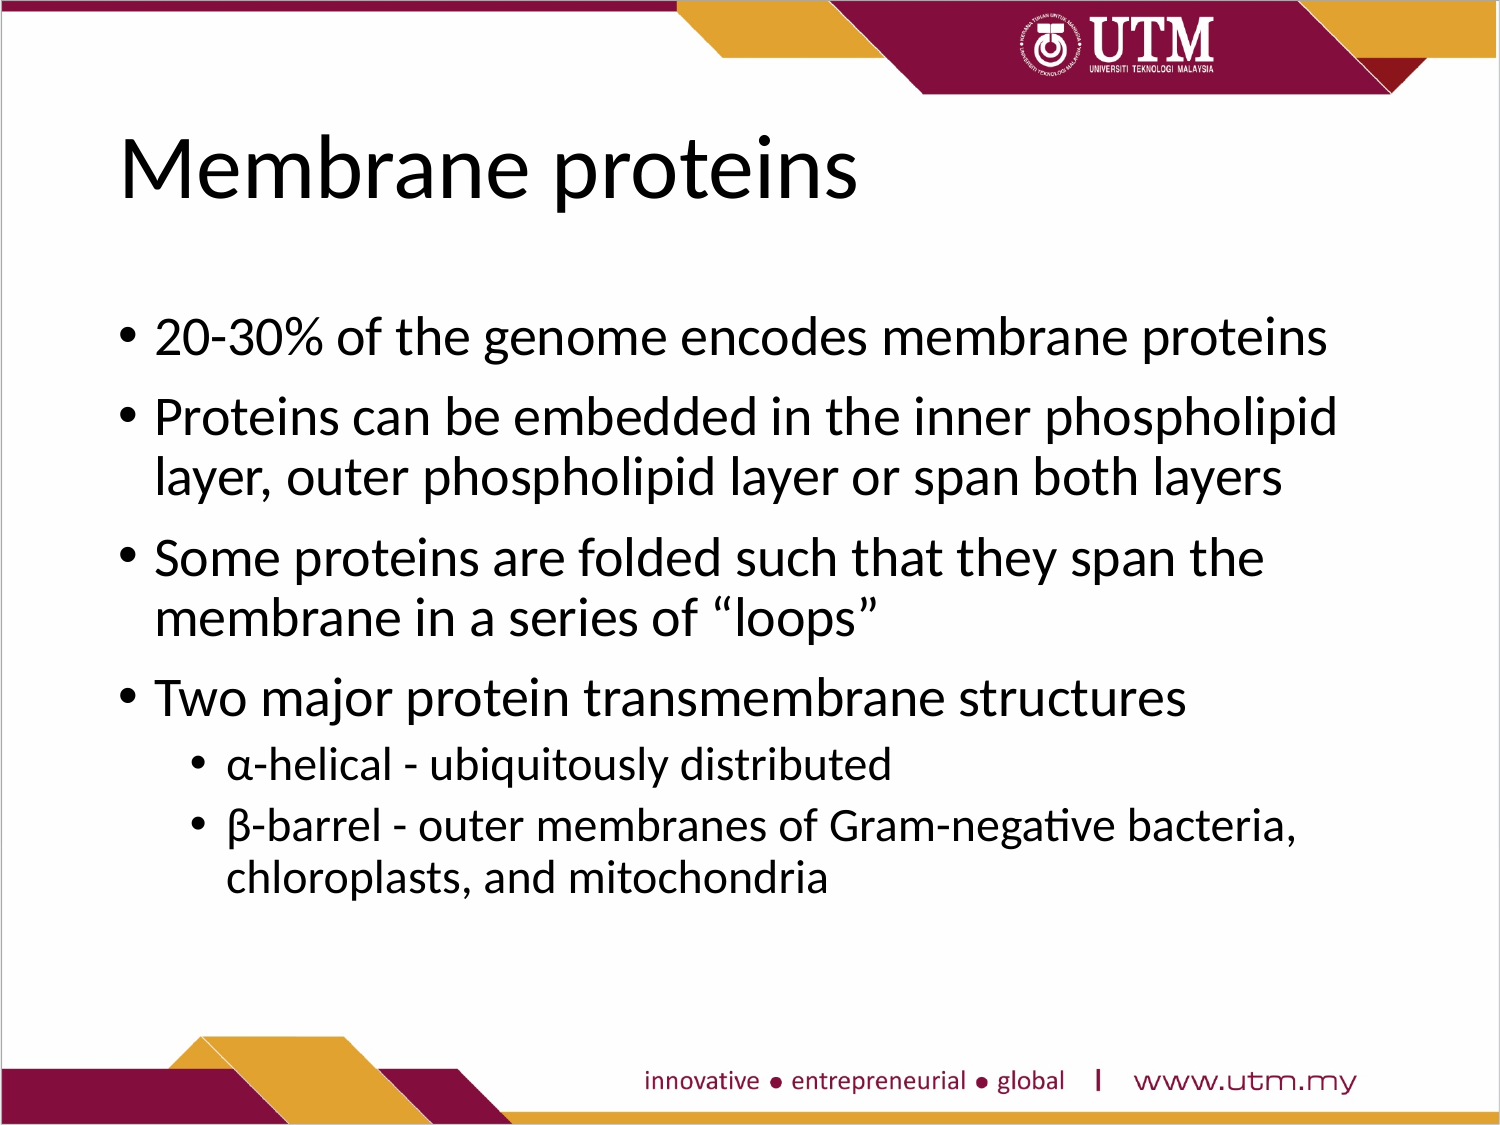

# Membrane proteins
20-30% of the genome encodes membrane proteins
Proteins can be embedded in the inner phospholipid layer, outer phospholipid layer or span both layers
Some proteins are folded such that they span the membrane in a series of “loops”
Two major protein transmembrane structures
α-helical - ubiquitously distributed
β-barrel - outer membranes of Gram-negative bacteria, chloroplasts, and mitochondria